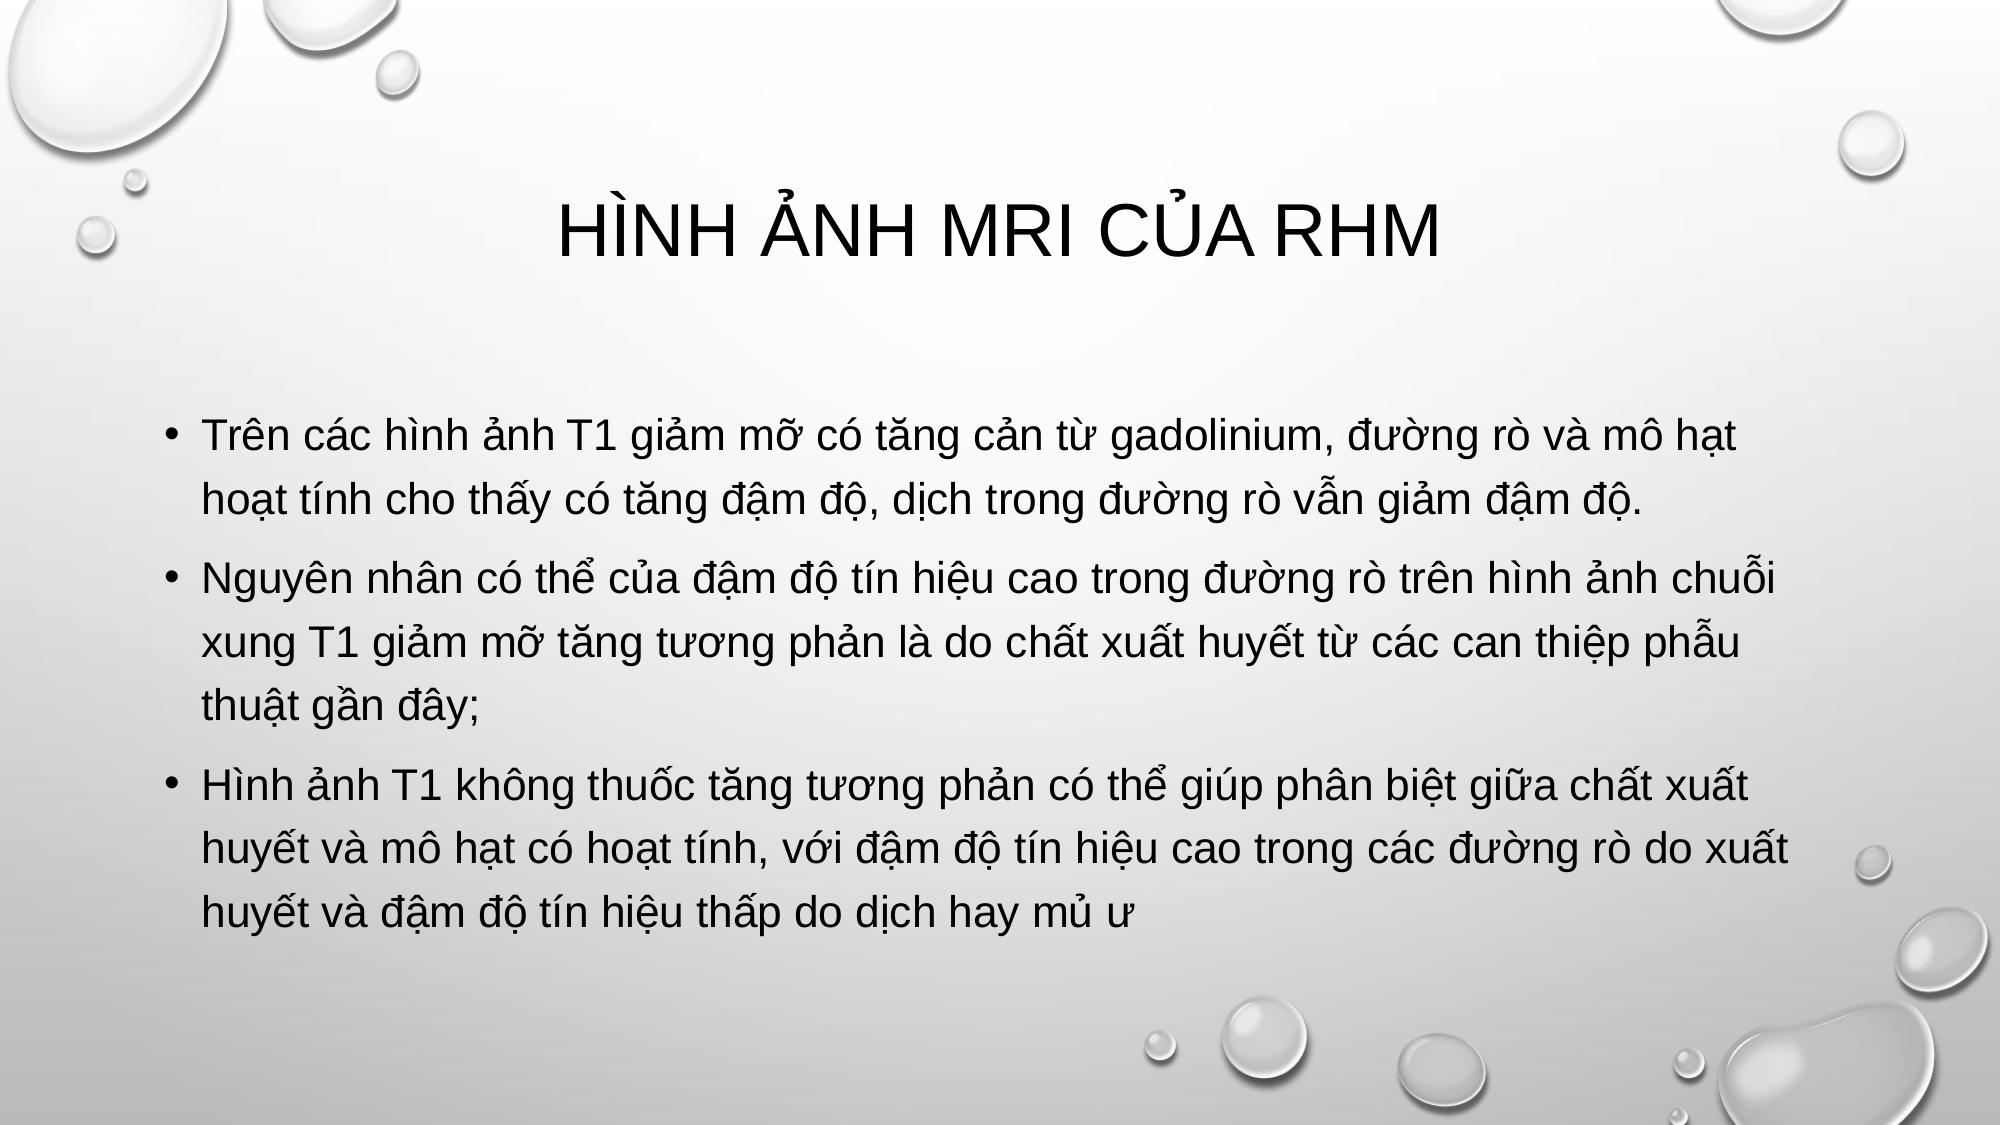

# Hình ảnh mri của rhm
Trên các hình ảnh T1 giảm mỡ có tăng cản từ gadolinium, đường rò và mô hạt hoạt tính cho thấy có tăng đậm độ, dịch trong đường rò vẫn giảm đậm độ.
Nguyên nhân có thể của đậm độ tín hiệu cao trong đường rò trên hình ảnh chuỗi xung T1 giảm mỡ tăng tương phản là do chất xuất huyết từ các can thiệp phẫu thuật gần đây;
Hình ảnh T1 không thuốc tăng tương phản có thể giúp phân biệt giữa chất xuất huyết và mô hạt có hoạt tính, với đậm độ tín hiệu cao trong các đường rò do xuất huyết và đậm độ tín hiệu thấp do dịch hay mủ ư